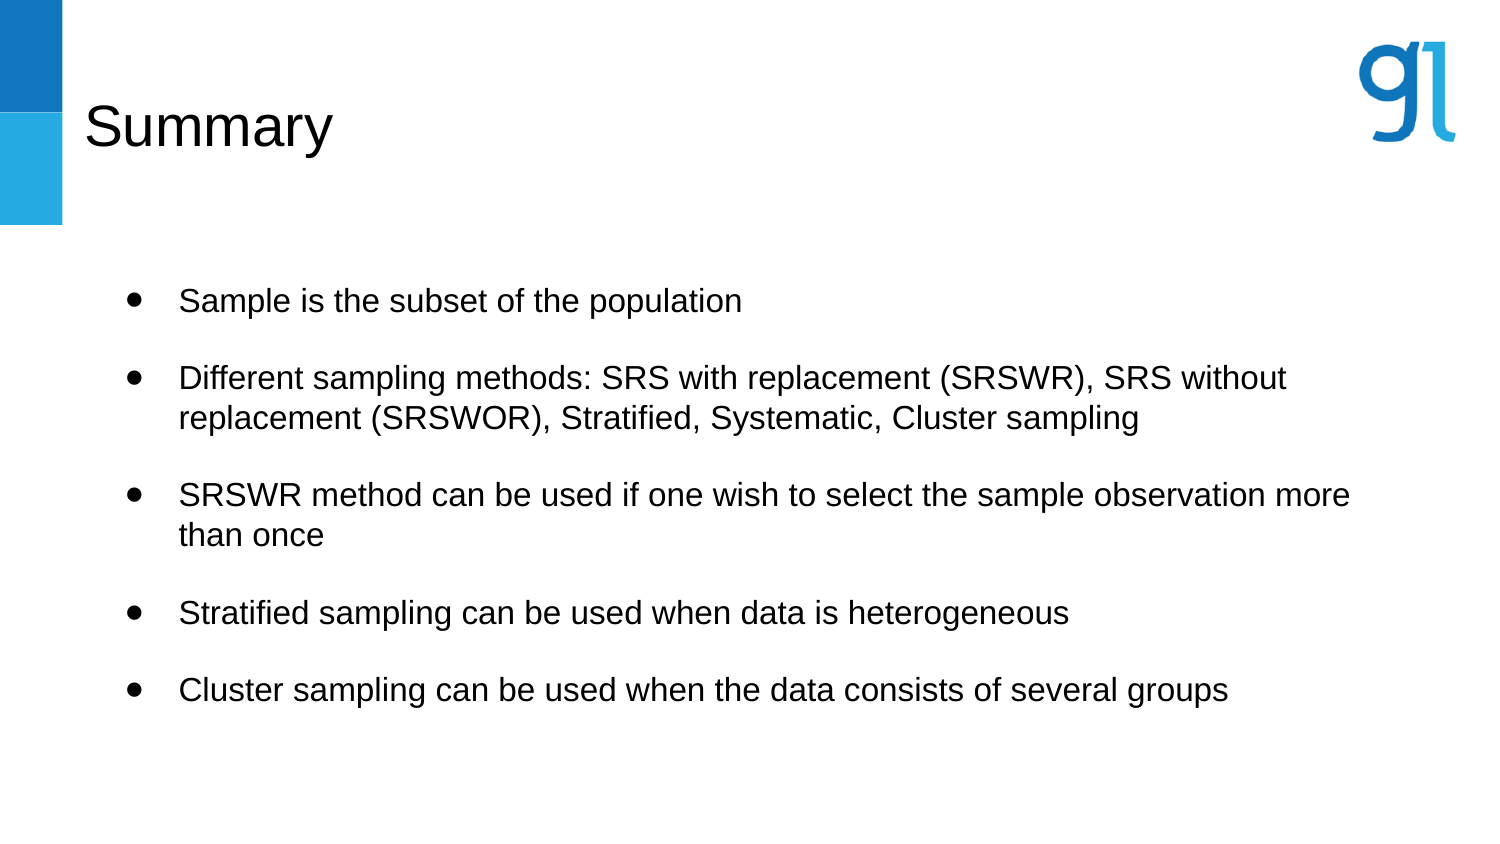

# Summary
Sample is the subset of the population
Different sampling methods: SRS with replacement (SRSWR), SRS without replacement (SRSWOR), Stratified, Systematic, Cluster sampling
SRSWR method can be used if one wish to select the sample observation more than once
Stratified sampling can be used when data is heterogeneous
Cluster sampling can be used when the data consists of several groups